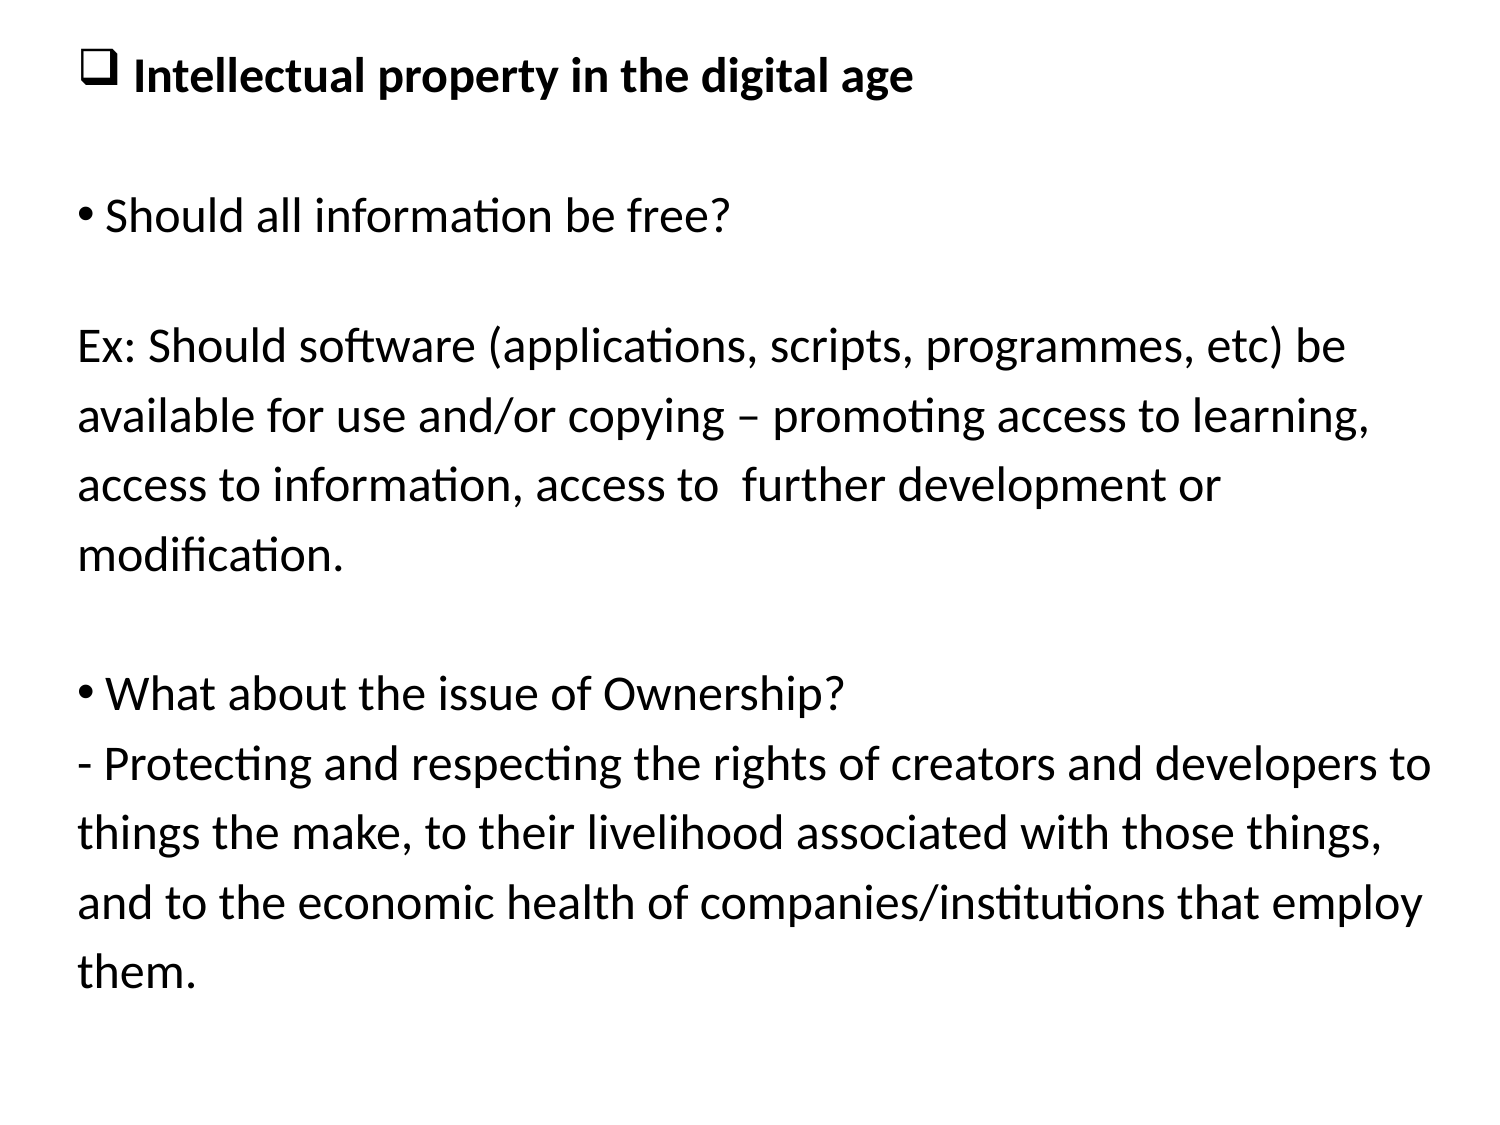

Intellectual property in the digital age

Should all information be free?

Ex: Should software (applications, scripts, programmes, etc) be
available for use and/or copying – promoting access to learning,
access to information, access to  further development or
modification.

What about the issue of Ownership?
- Protecting and respecting the rights of creators and developers to
things the make, to their livelihood associated with those things,
and to the economic health of companies/institutions that employ
them.